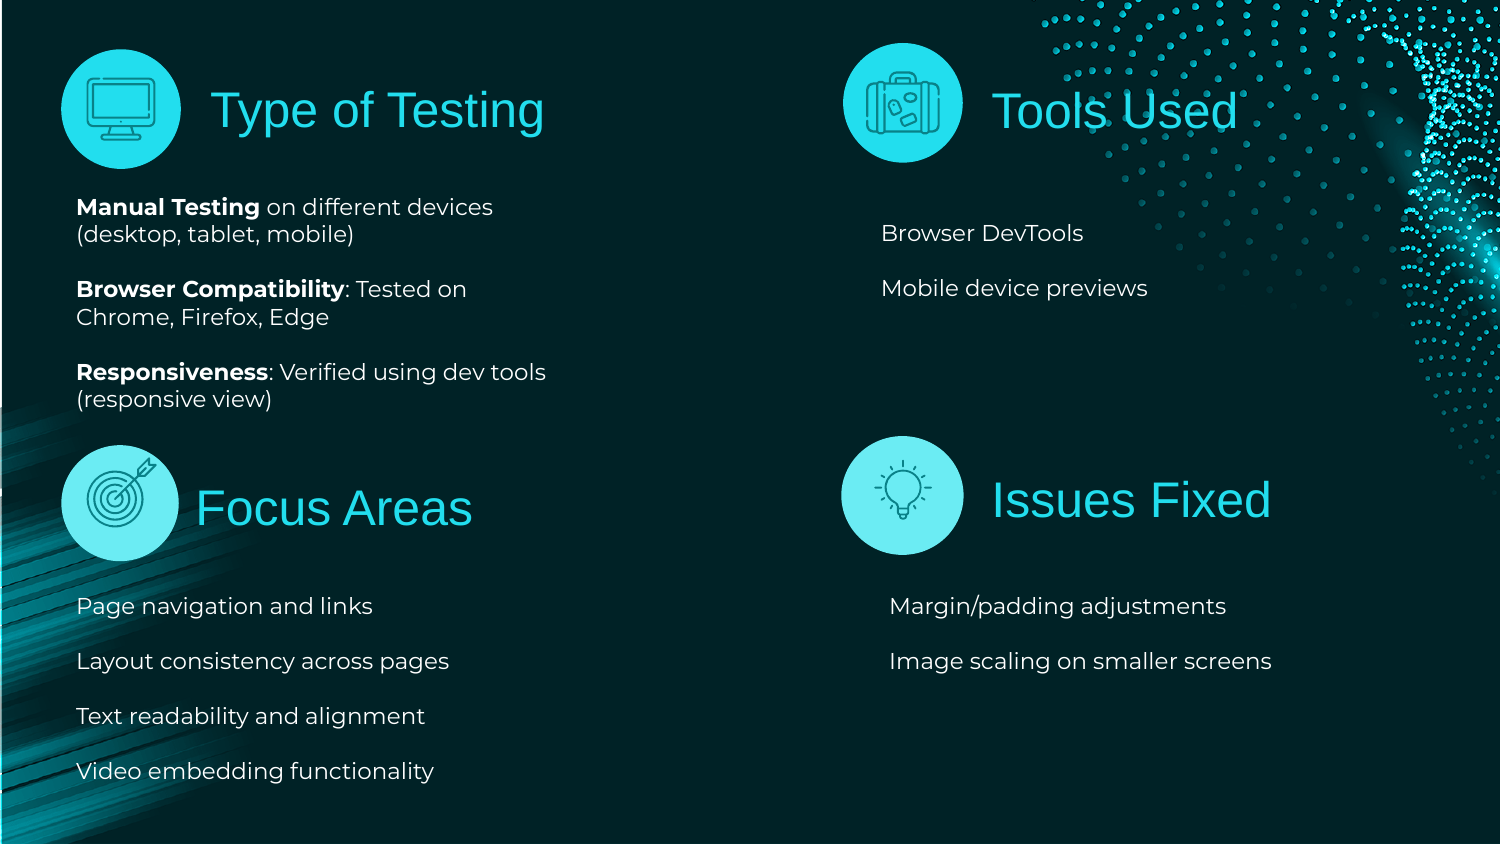

Type of Testing
Tools Used

Manual Testing on different devices (desktop, tablet, mobile)

Browser Compatibility: Tested on Chrome, Firefox, Edge

Responsiveness: Verified using dev tools (responsive view)
Browser DevTools

Mobile device previews

Issues Fixed
Focus Areas

Margin/padding adjustments

Image scaling on smaller screens
Page navigation and links

Layout consistency across pages

Text readability and alignment

Video embedding functionality